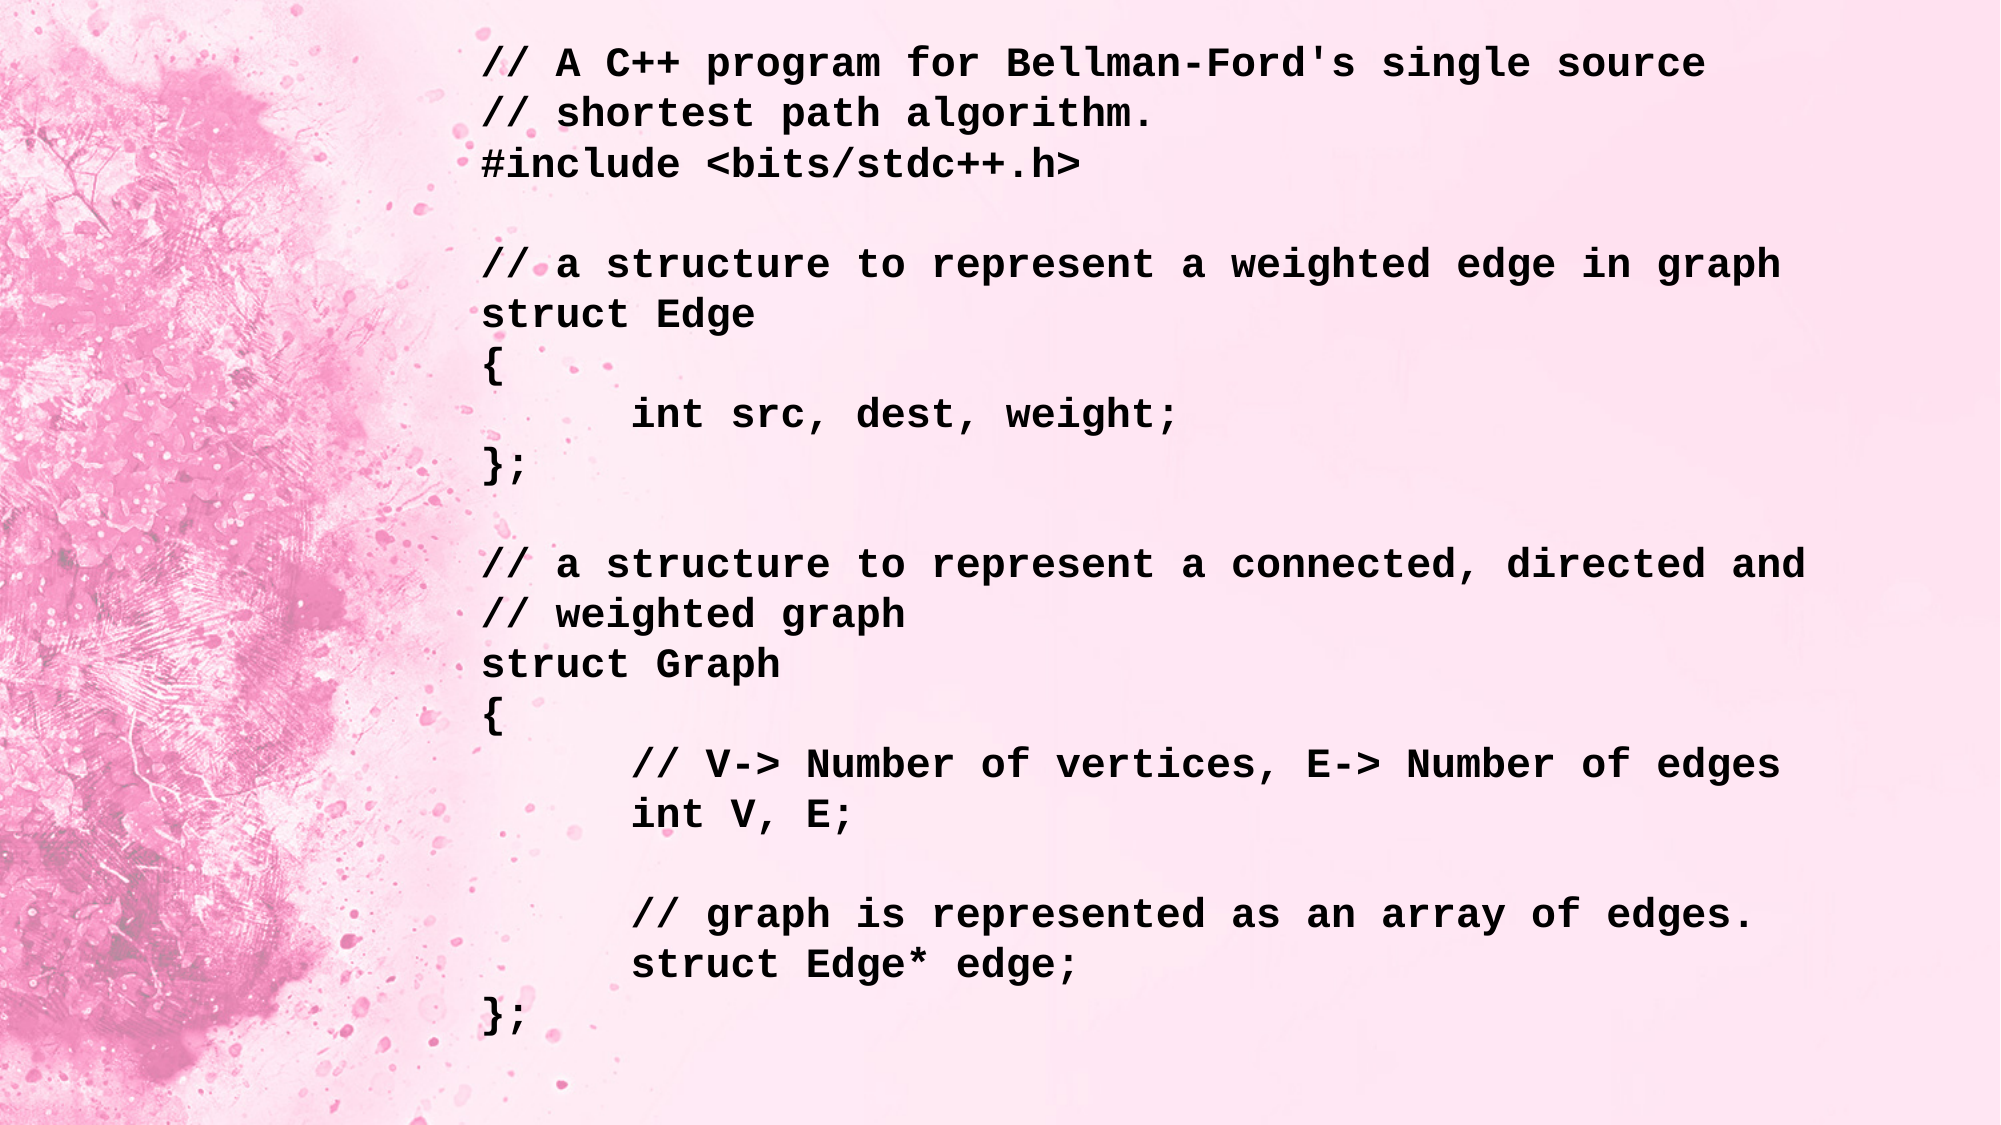

// A C++ program for Bellman-Ford's single source
// shortest path algorithm.
#include <bits/stdc++.h>

// a structure to represent a weighted edge in graph
struct Edge
{
	int src, dest, weight;
};

// a structure to represent a connected, directed and
// weighted graph
struct Graph
{
	// V-> Number of vertices, E-> Number of edges
	int V, E;

	// graph is represented as an array of edges.
	struct Edge* edge;
};